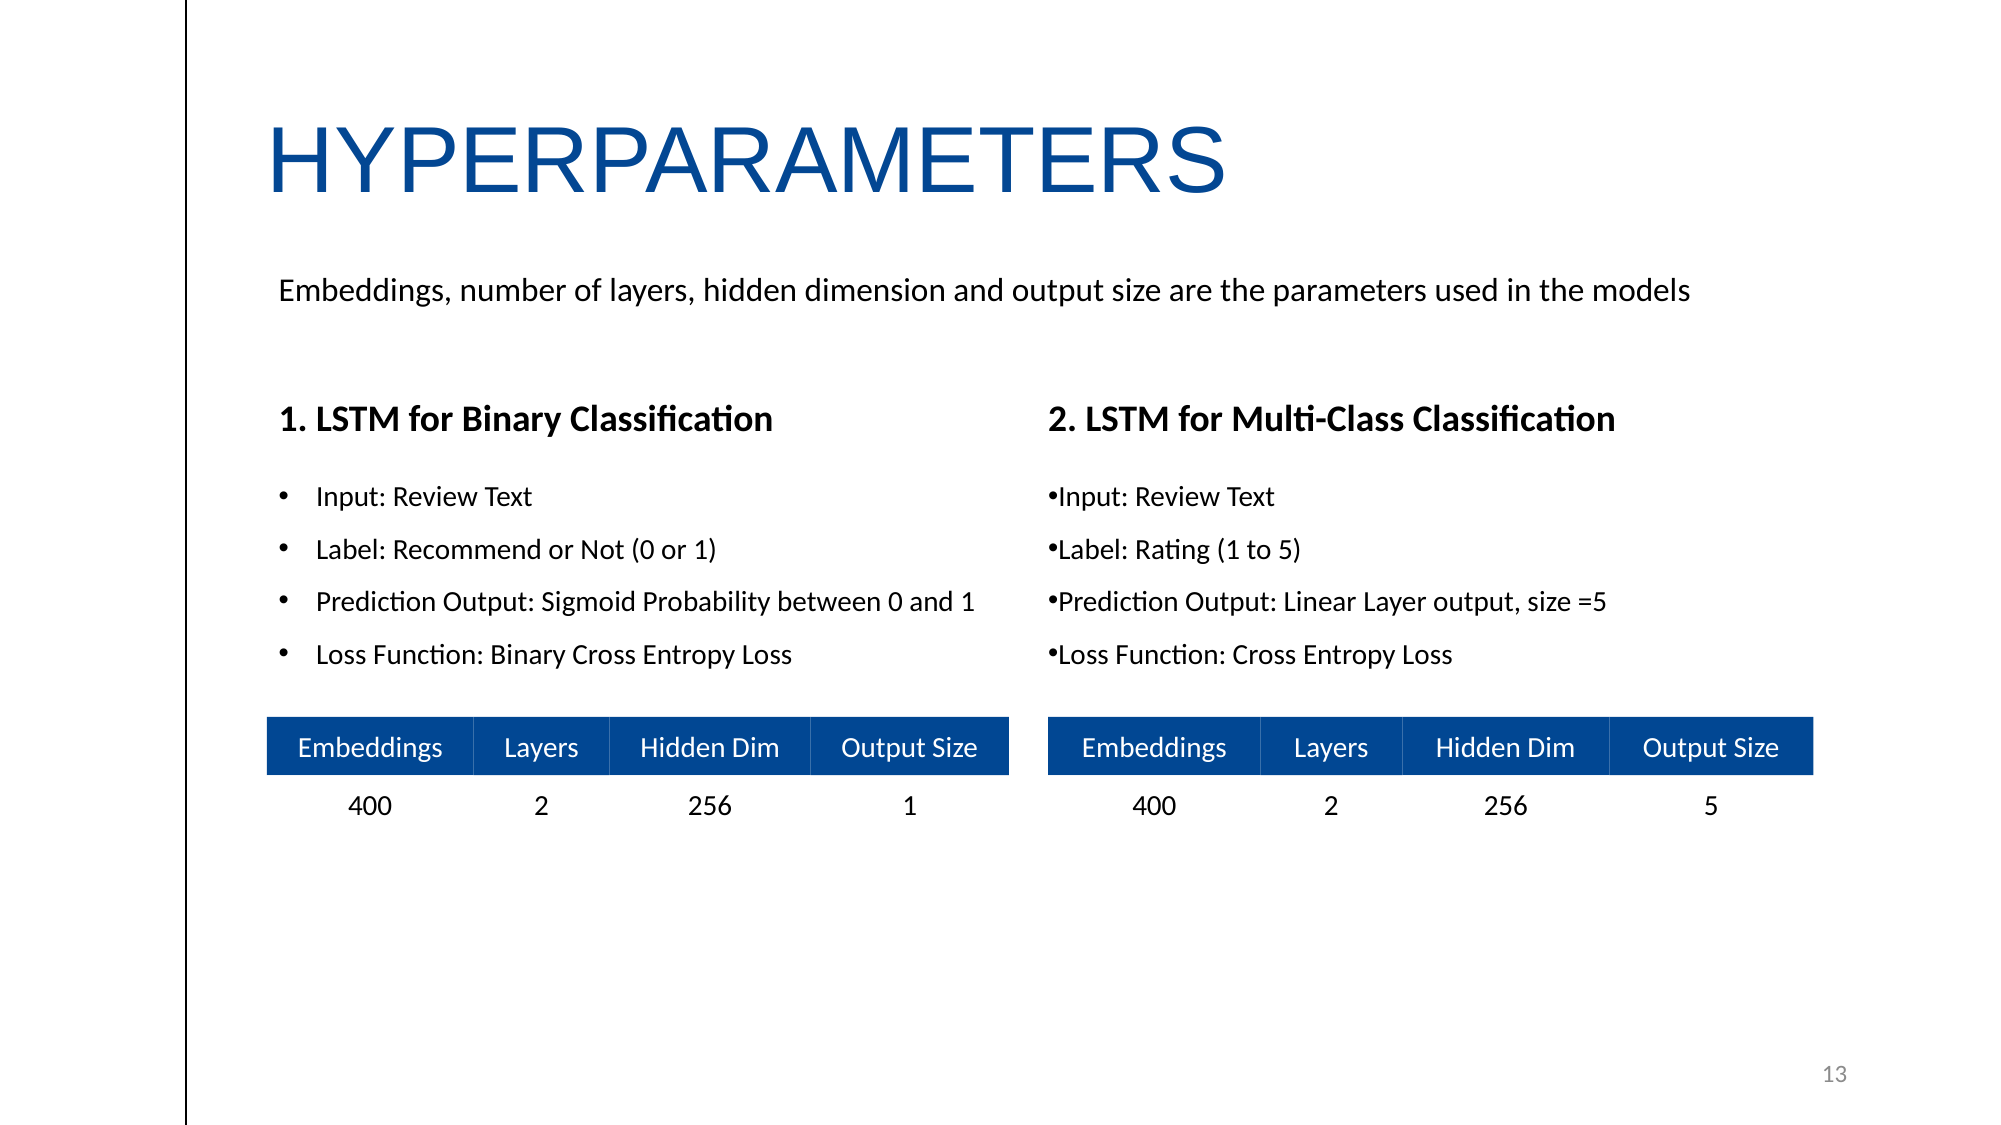

# Hyperparameters

Embeddings, number of layers, hidden dimension and output size are the parameters used in the models

1. LSTM for Binary Classification

2. LSTM for Multi-Class Classification

Input: Review Text
Label: Recommend or Not (0 or 1)
Prediction Output: Sigmoid Probability between 0 and 1
Loss Function: Binary Cross Entropy Loss

Input: Review Text
Label: Rating (1 to 5)
Prediction Output: Linear Layer output, size =5
Loss Function: Cross Entropy Loss

Embeddings
Layers
Hidden Dim
Output Size
Embeddings
Layers
Hidden Dim
Output Size
400
2
256
1
400
2
256
5
13